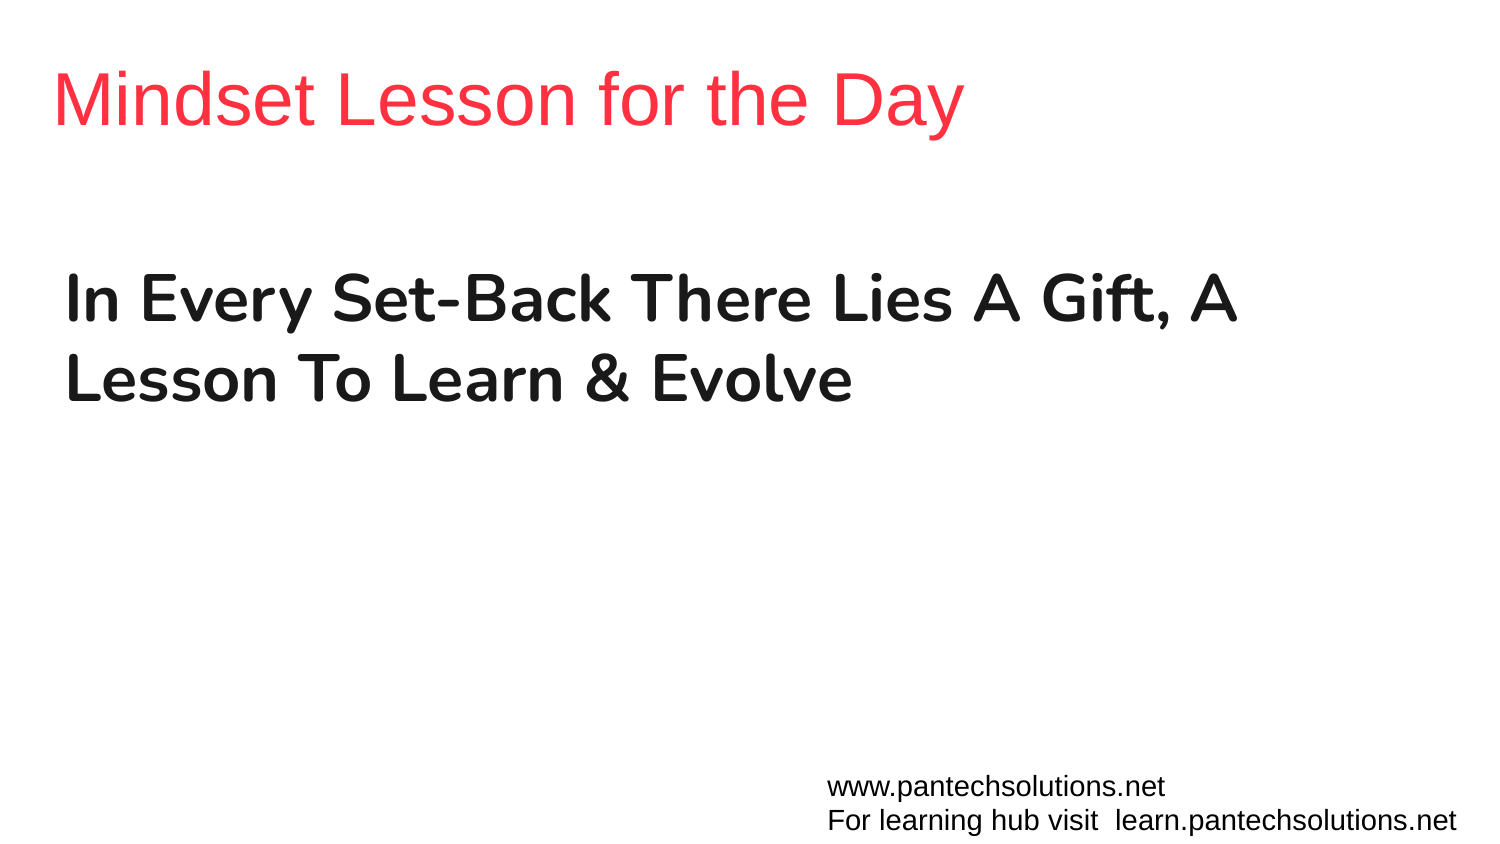

# Mindset Lesson for the Day
In Every Set-Back There Lies A Gift, A Lesson To Learn & Evolve
www.pantechsolutions.net
For learning hub visit  learn.pantechsolutions.net